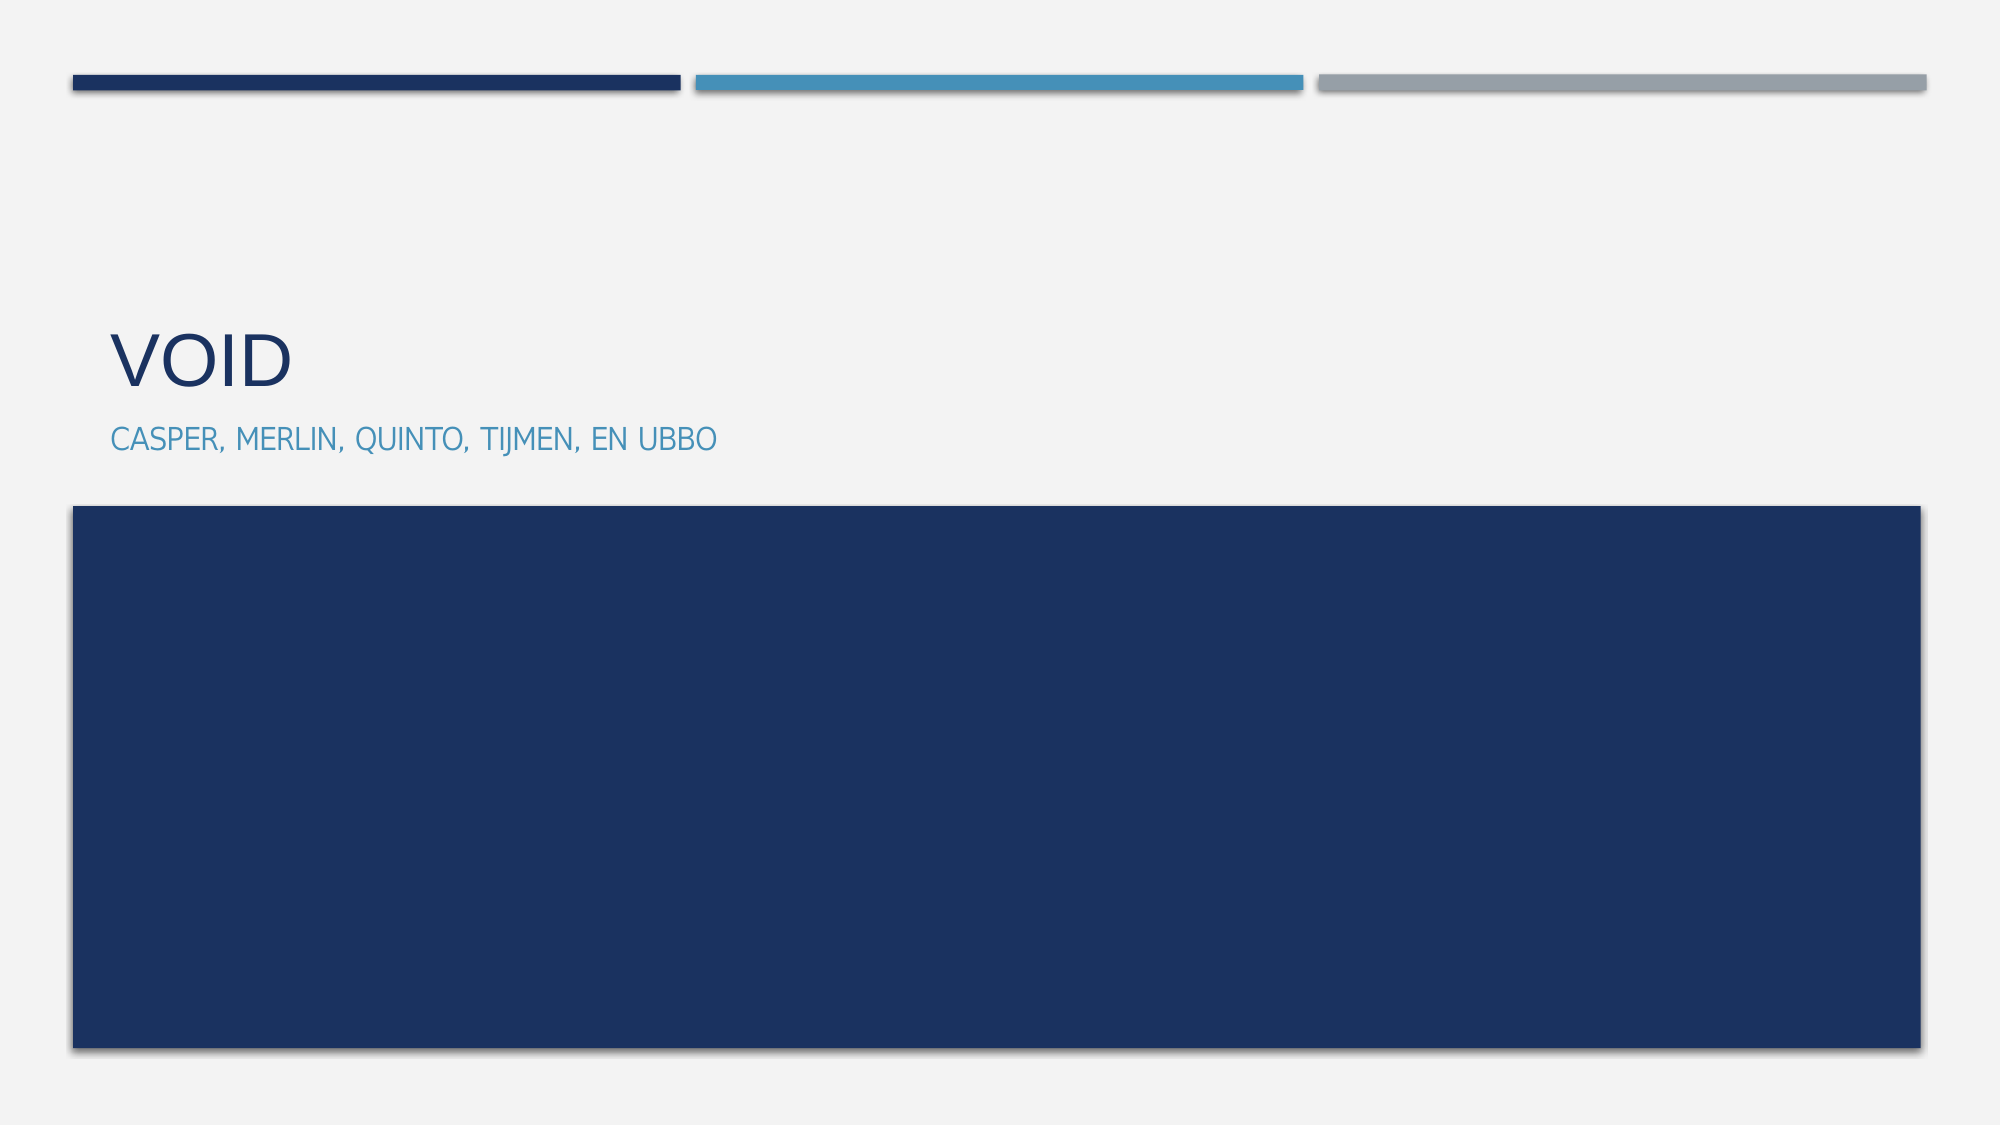

# VOID
Casper, merlin, Quinto, Tijmen, en UBBO